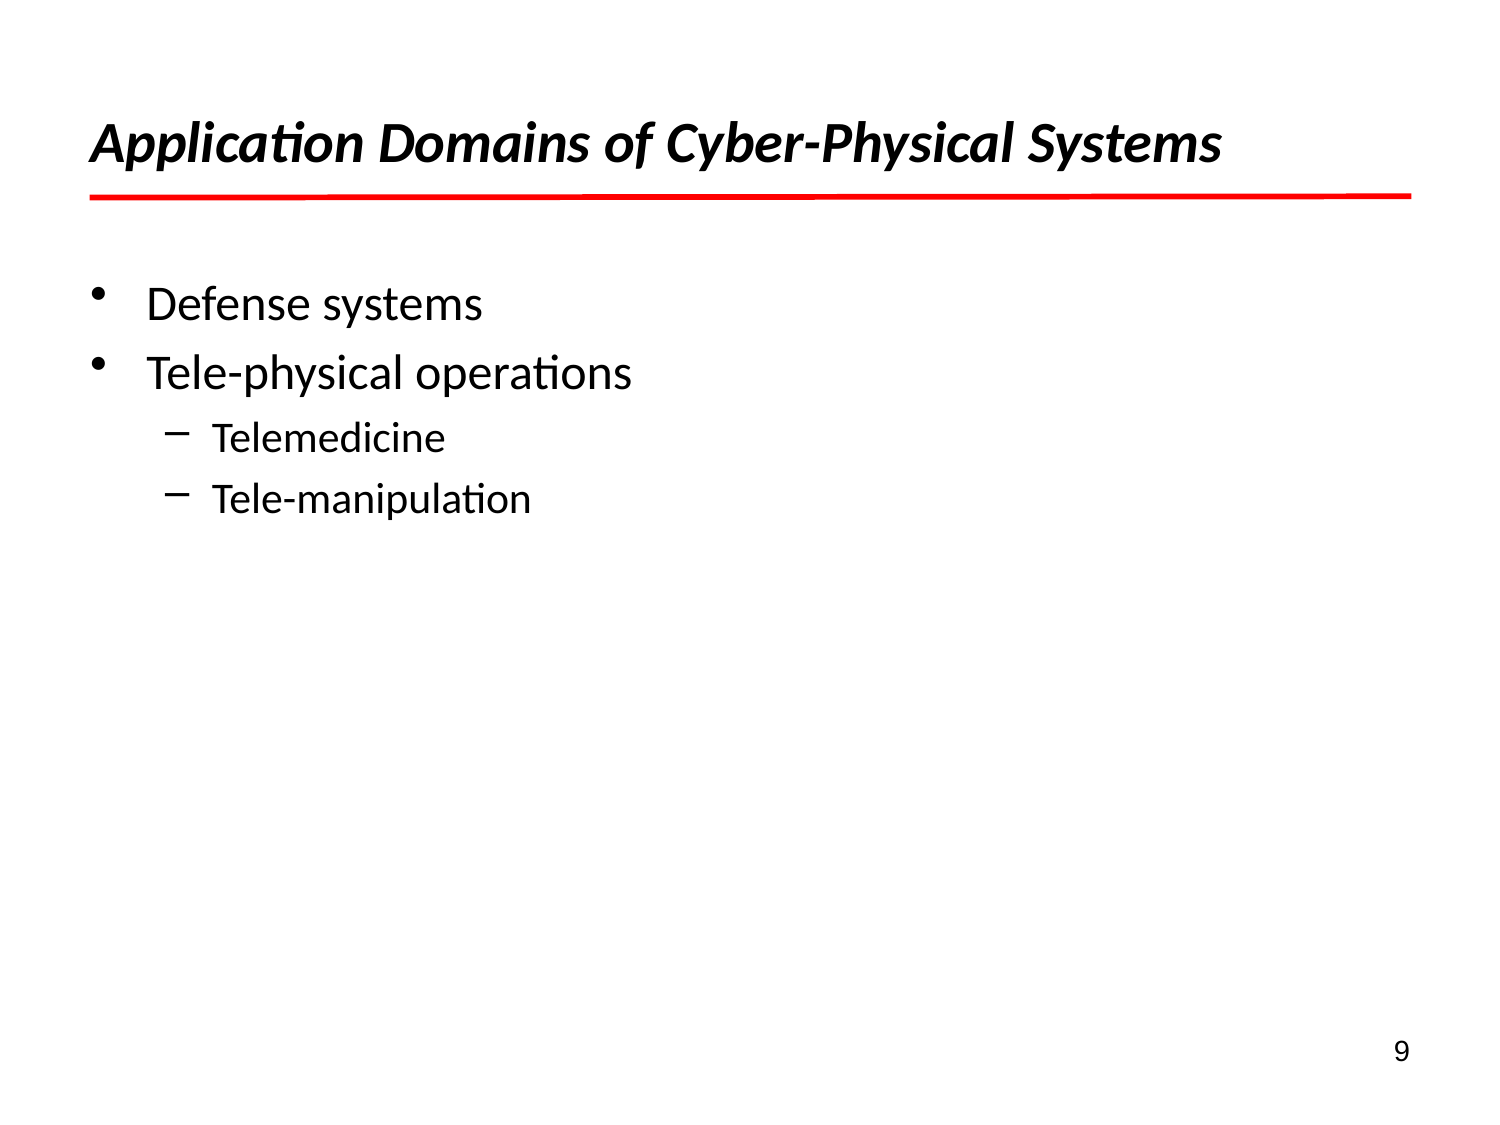

# Application Domains of Cyber-Physical Systems
Defense systems
Tele-physical operations
Telemedicine
Tele-manipulation
9